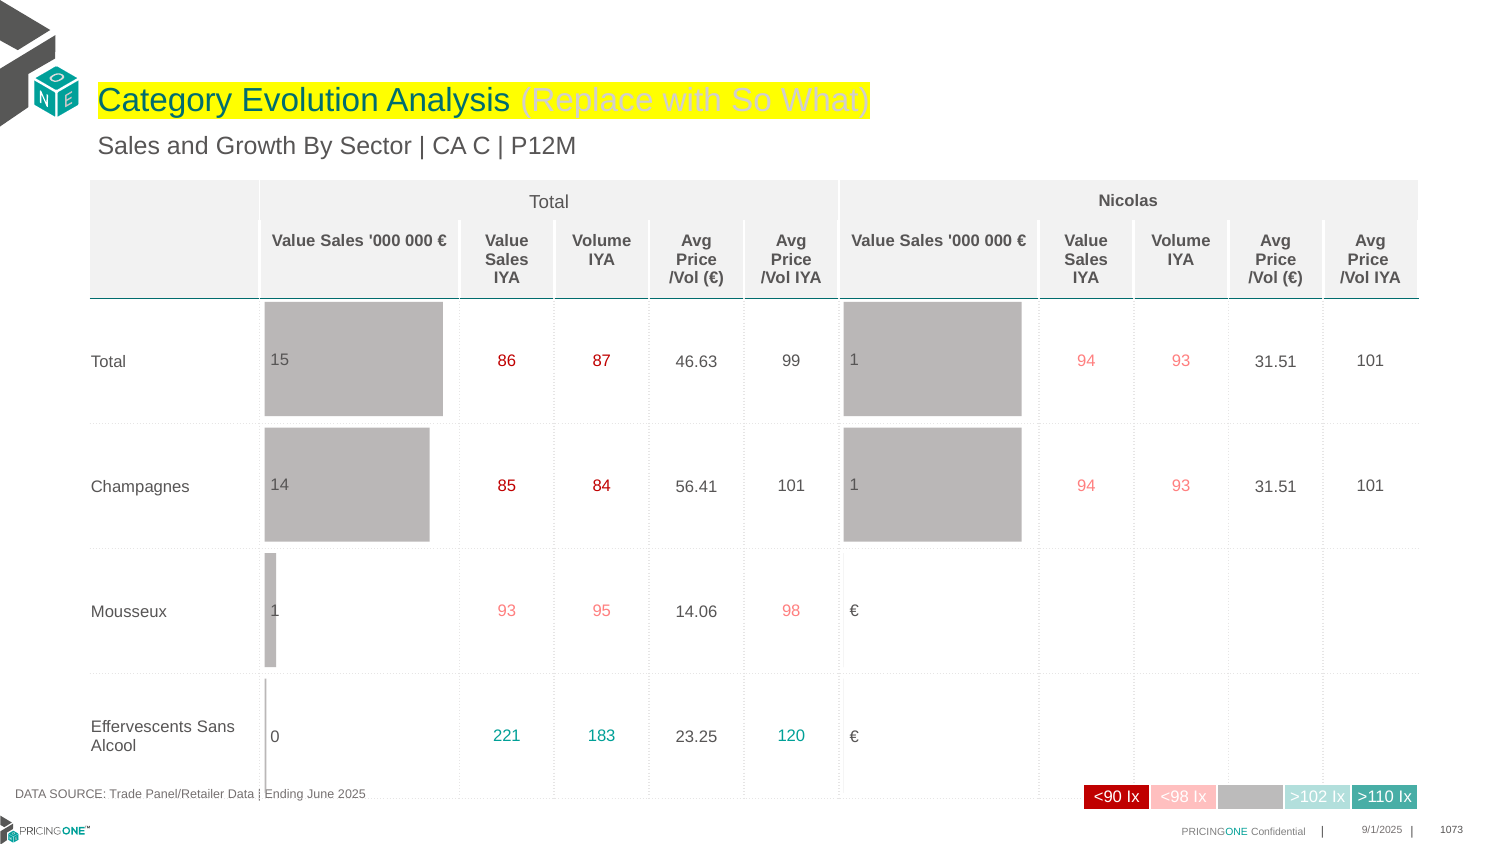

# Category Evolution Analysis (Replace with So What)
Sales and Growth By Sector | CA C | P12M
|  | Total |  |  |  |  | Nicolas |  |  |  |  |
| --- | --- | --- | --- | --- | --- | --- | --- | --- | --- | --- |
|  | Value Sales '000 000 € | Value Sales IYA | Volume IYA | Avg Price /Vol (€) | Avg Price /Vol IYA | Value Sales '000 000 € | Value Sales IYA | Volume IYA | Avg Price /Vol (€) | Avg Price /Vol IYA |
| Total |  | 86 | 87 | 46.63 | 99 |  | 94 | 93 | 31.51 | 101 |
| Champagnes |  | 85 | 84 | 56.41 | 101 |  | 94 | 93 | 31.51 | 101 |
| Mousseux |  | 93 | 95 | 14.06 | 98 |  |  |  |  |  |
| Effervescents Sans Alcool |  | 221 | 183 | 23.25 | 120 |  |  |  |  |  |

### Chart

| Category | Value Sales |
|---|---|
| Grand | 1.311876 |
| Champagnes | 1.311876 |
| Mousseux | 0.0 |
| Effervescents Sans Alcool | 0.0 |

### Chart

| Category | Value Sales |
|---|---|
| Grand | 15.039604 |
| Champagnes | 13.909769 |
| Mousseux | 0.971967 |
| Effervescents Sans Alcool | 0.157868 |
DATA SOURCE: Trade Panel/Retailer Data | Ending June 2025
| <90 Ix | <98 Ix |  | >102 Ix | >110 Ix |
| --- | --- | --- | --- | --- |

9/1/2025
1073